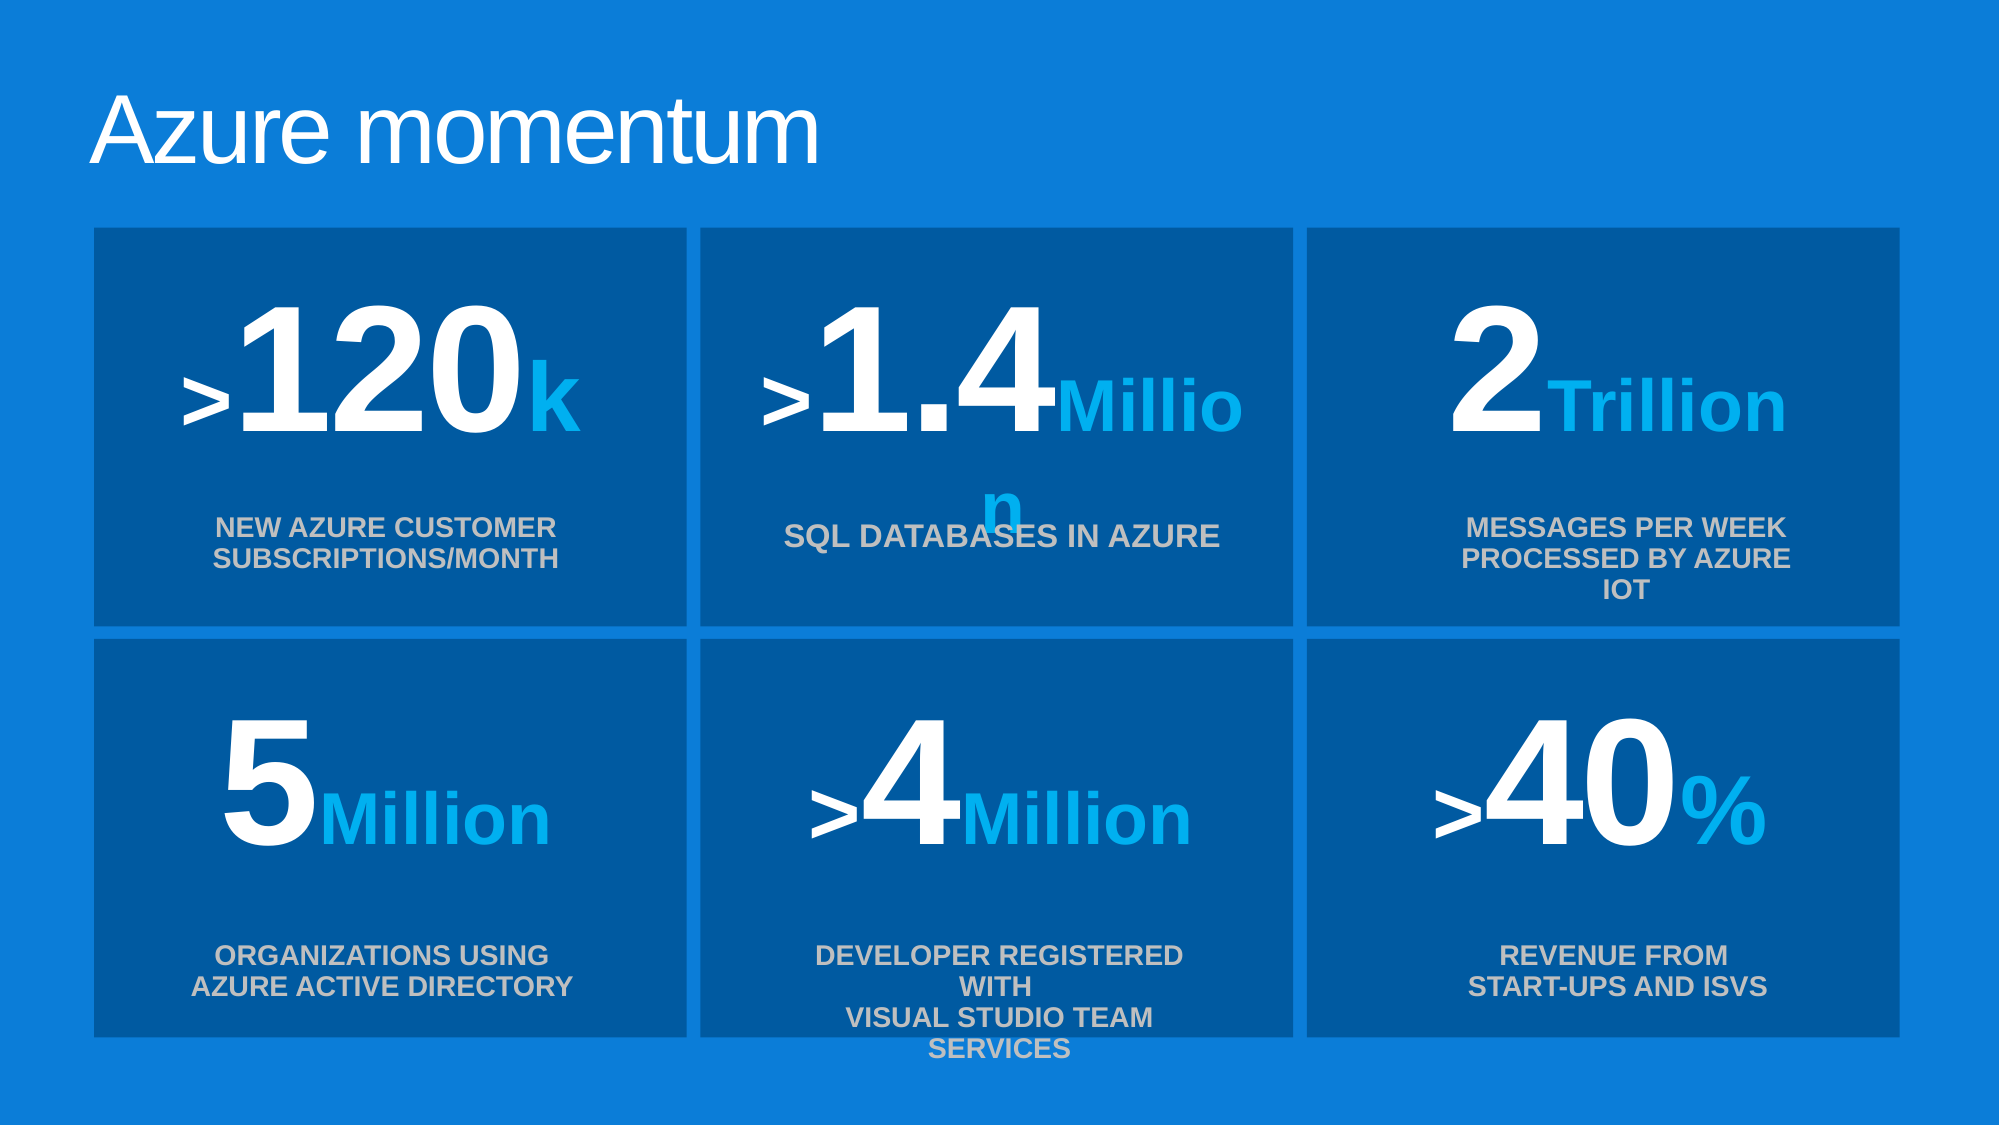

Azure momentum

>120k
>1.4Million
2Trillion
NEW AZURE CUSTOMER SUBSCRIPTIONS/MONTH
MESSAGES PER WEEK
PROCESSED BY AZURE IOT
SQL DATABASES IN AZURE

5Million
>4Million
>40%
ORGANIZATIONS USING
AZURE ACTIVE DIRECTORY
REVENUE FROM
START-UPS AND ISVS
DEVELOPER REGISTERED WITH
VISUAL STUDIO TEAM SERVICES